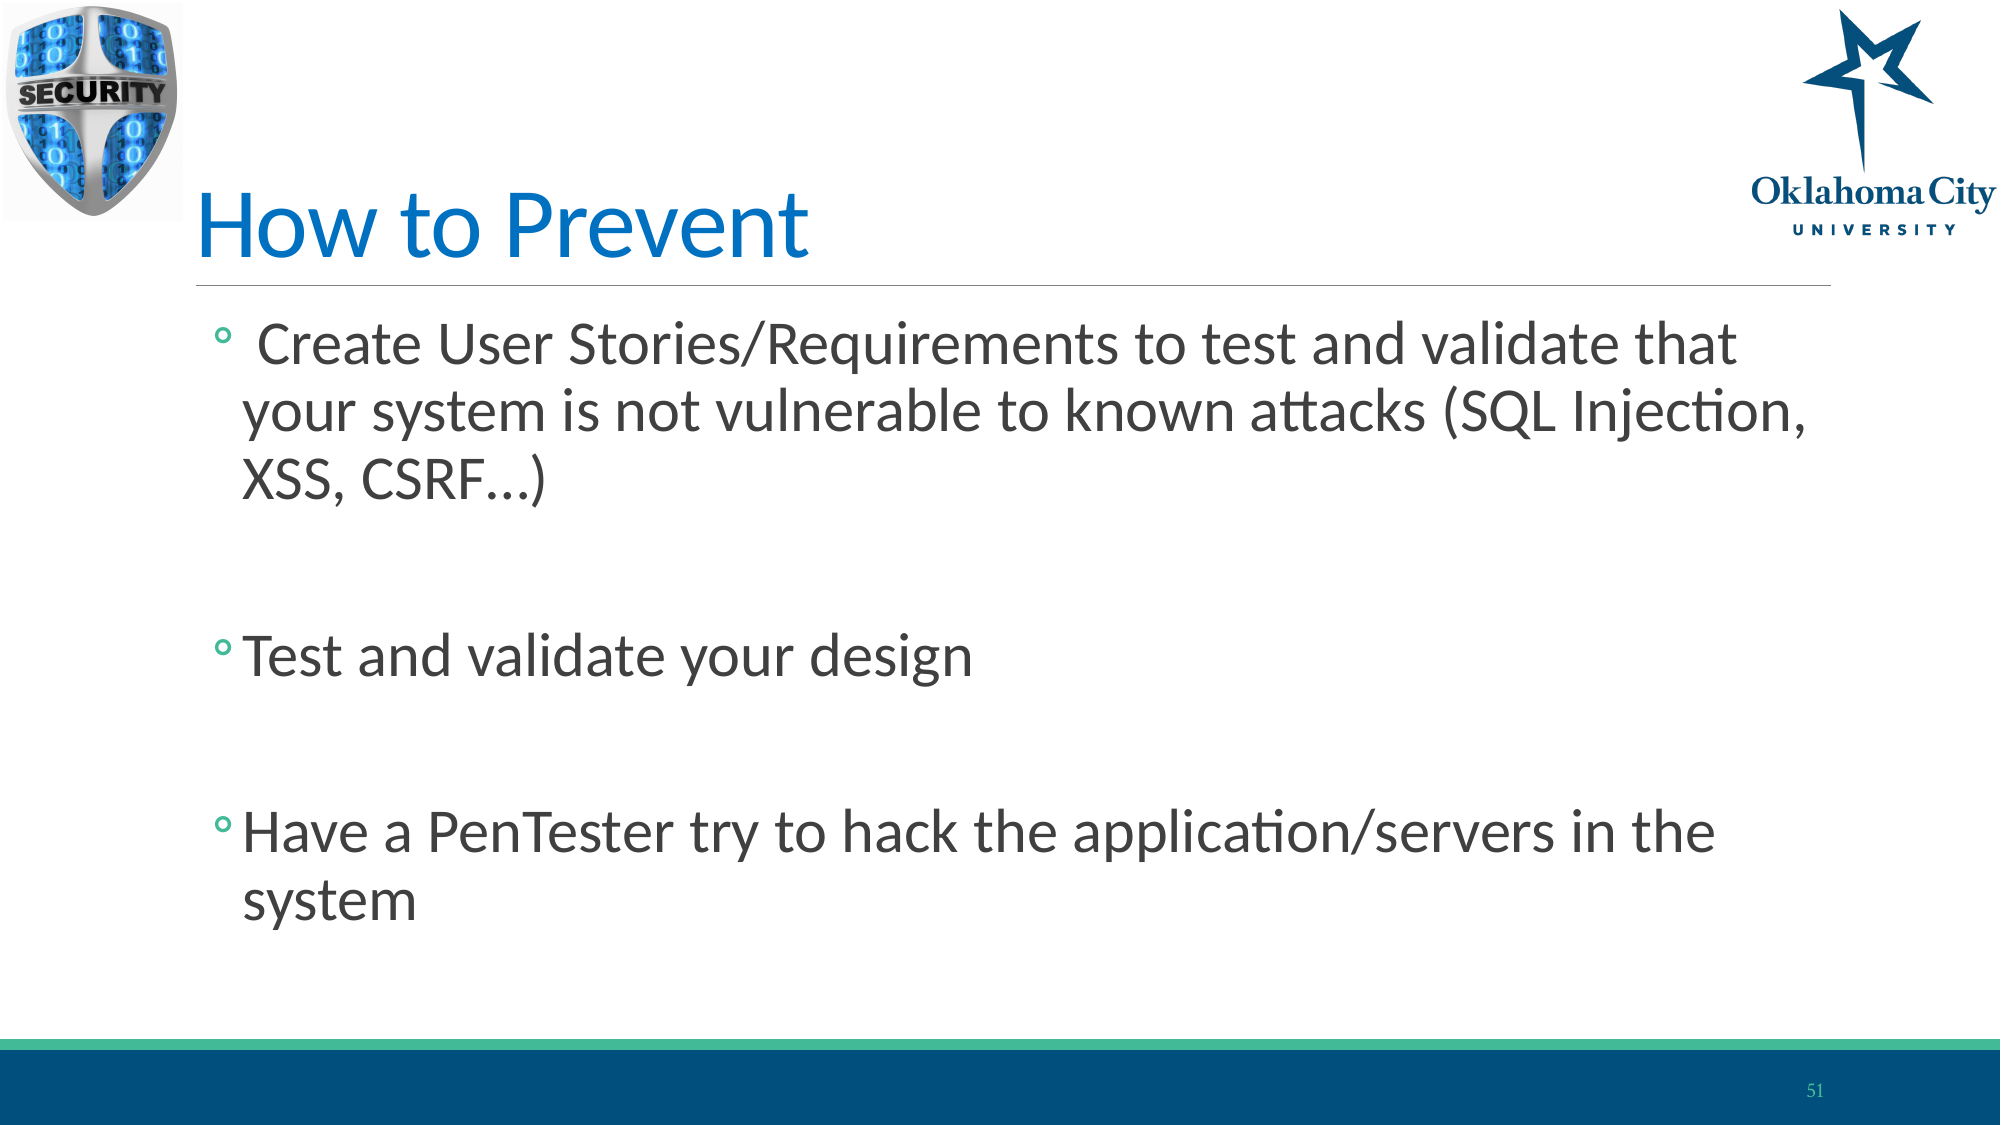

# How to Prevent
 Create User Stories/Requirements to test and validate that your system is not vulnerable to known attacks (SQL Injection, XSS, CSRF…)

Test and validate your design

Have a PenTester try to hack the application/servers in the system

51